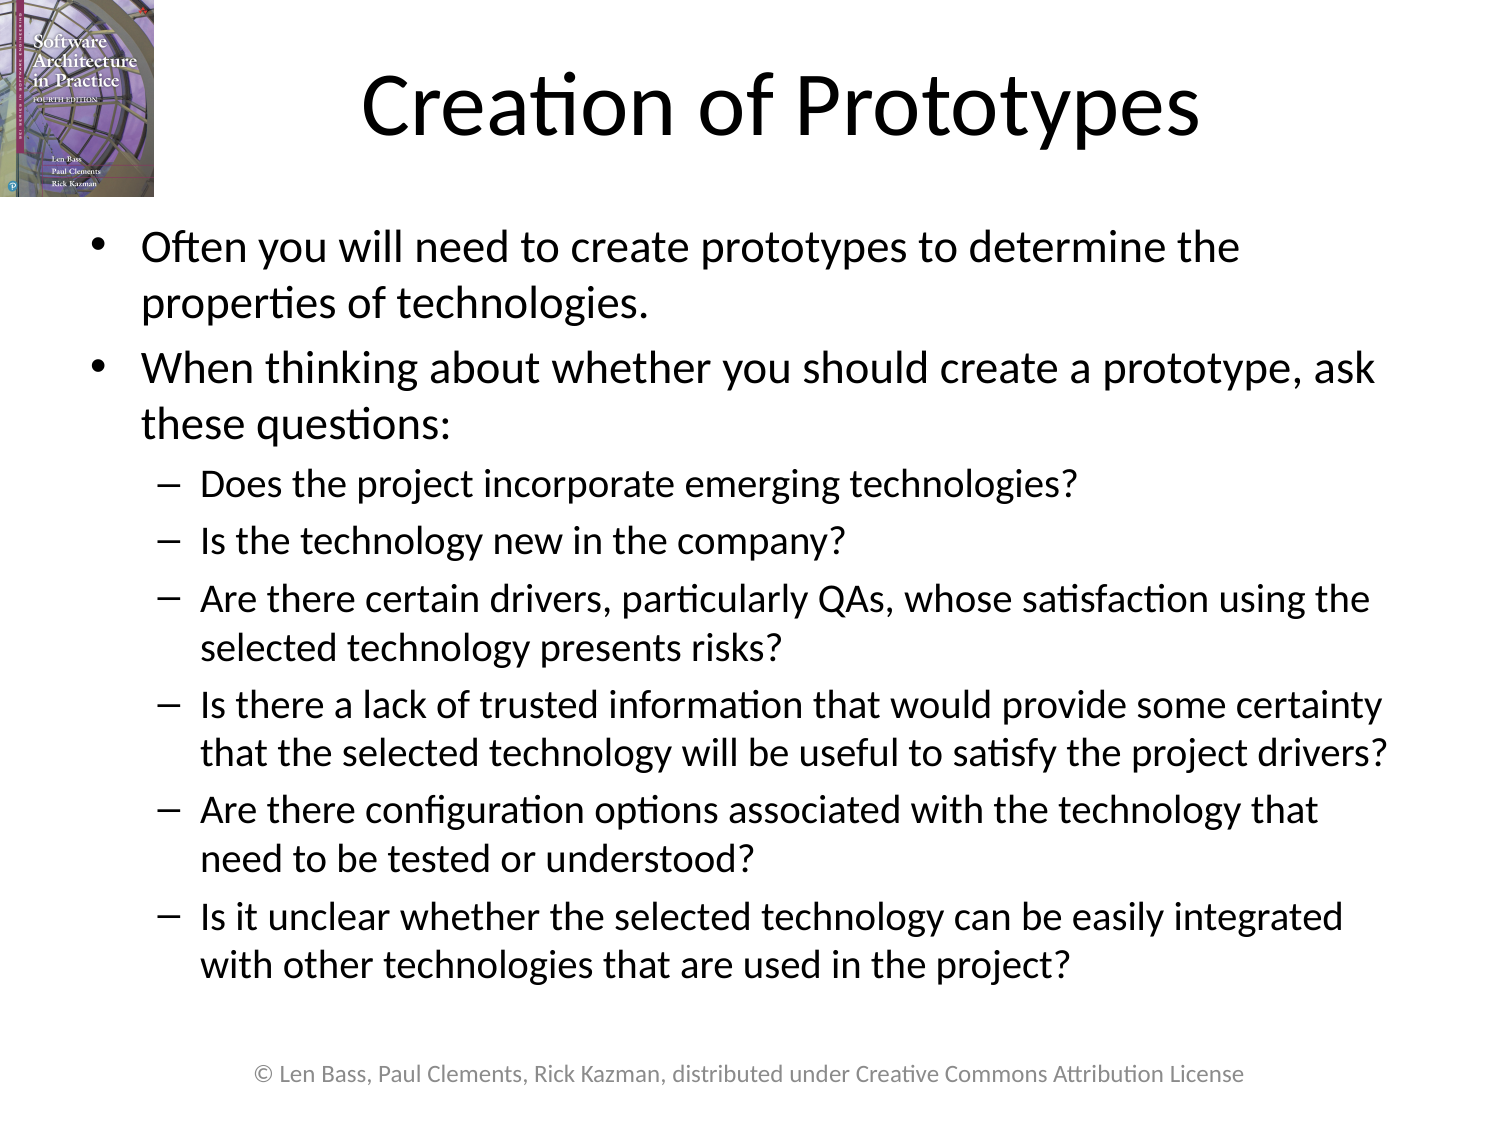

# Creation of Prototypes
Often you will need to create prototypes to determine the properties of technologies.
When thinking about whether you should create a prototype, ask these questions:
Does the project incorporate emerging technologies?
Is the technology new in the company?
Are there certain drivers, particularly QAs, whose satisfaction using the selected technology presents risks?
Is there a lack of trusted information that would provide some certainty that the selected technology will be useful to satisfy the project drivers?
Are there configuration options associated with the technology that need to be tested or understood?
Is it unclear whether the selected technology can be easily integrated with other technologies that are used in the project?

© Len Bass, Paul Clements, Rick Kazman, distributed under Creative Commons Attribution License